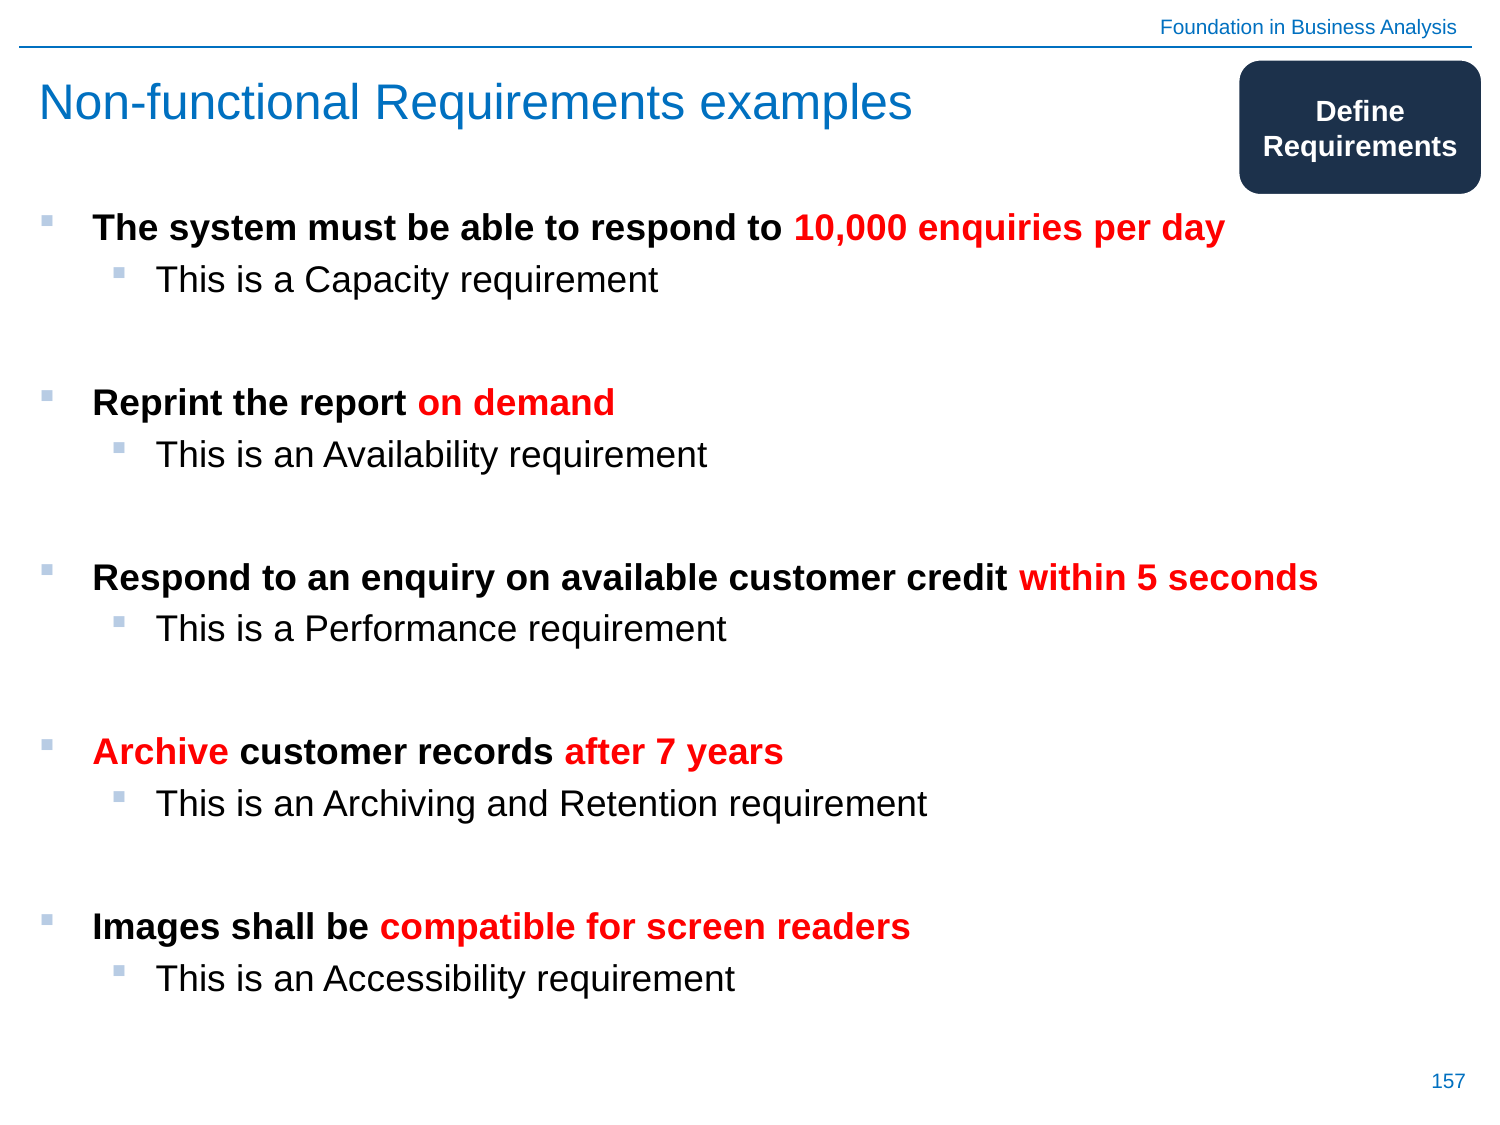

# Non-functional Requirements examples
Define Requirements
The system must be able to respond to 10,000 enquiries per day
This is a Capacity requirement

Reprint the report on demand
This is an Availability requirement

Respond to an enquiry on available customer credit within 5 seconds
This is a Performance requirement

Archive customer records after 7 years
This is an Archiving and Retention requirement

Images shall be compatible for screen readers
This is an Accessibility requirement